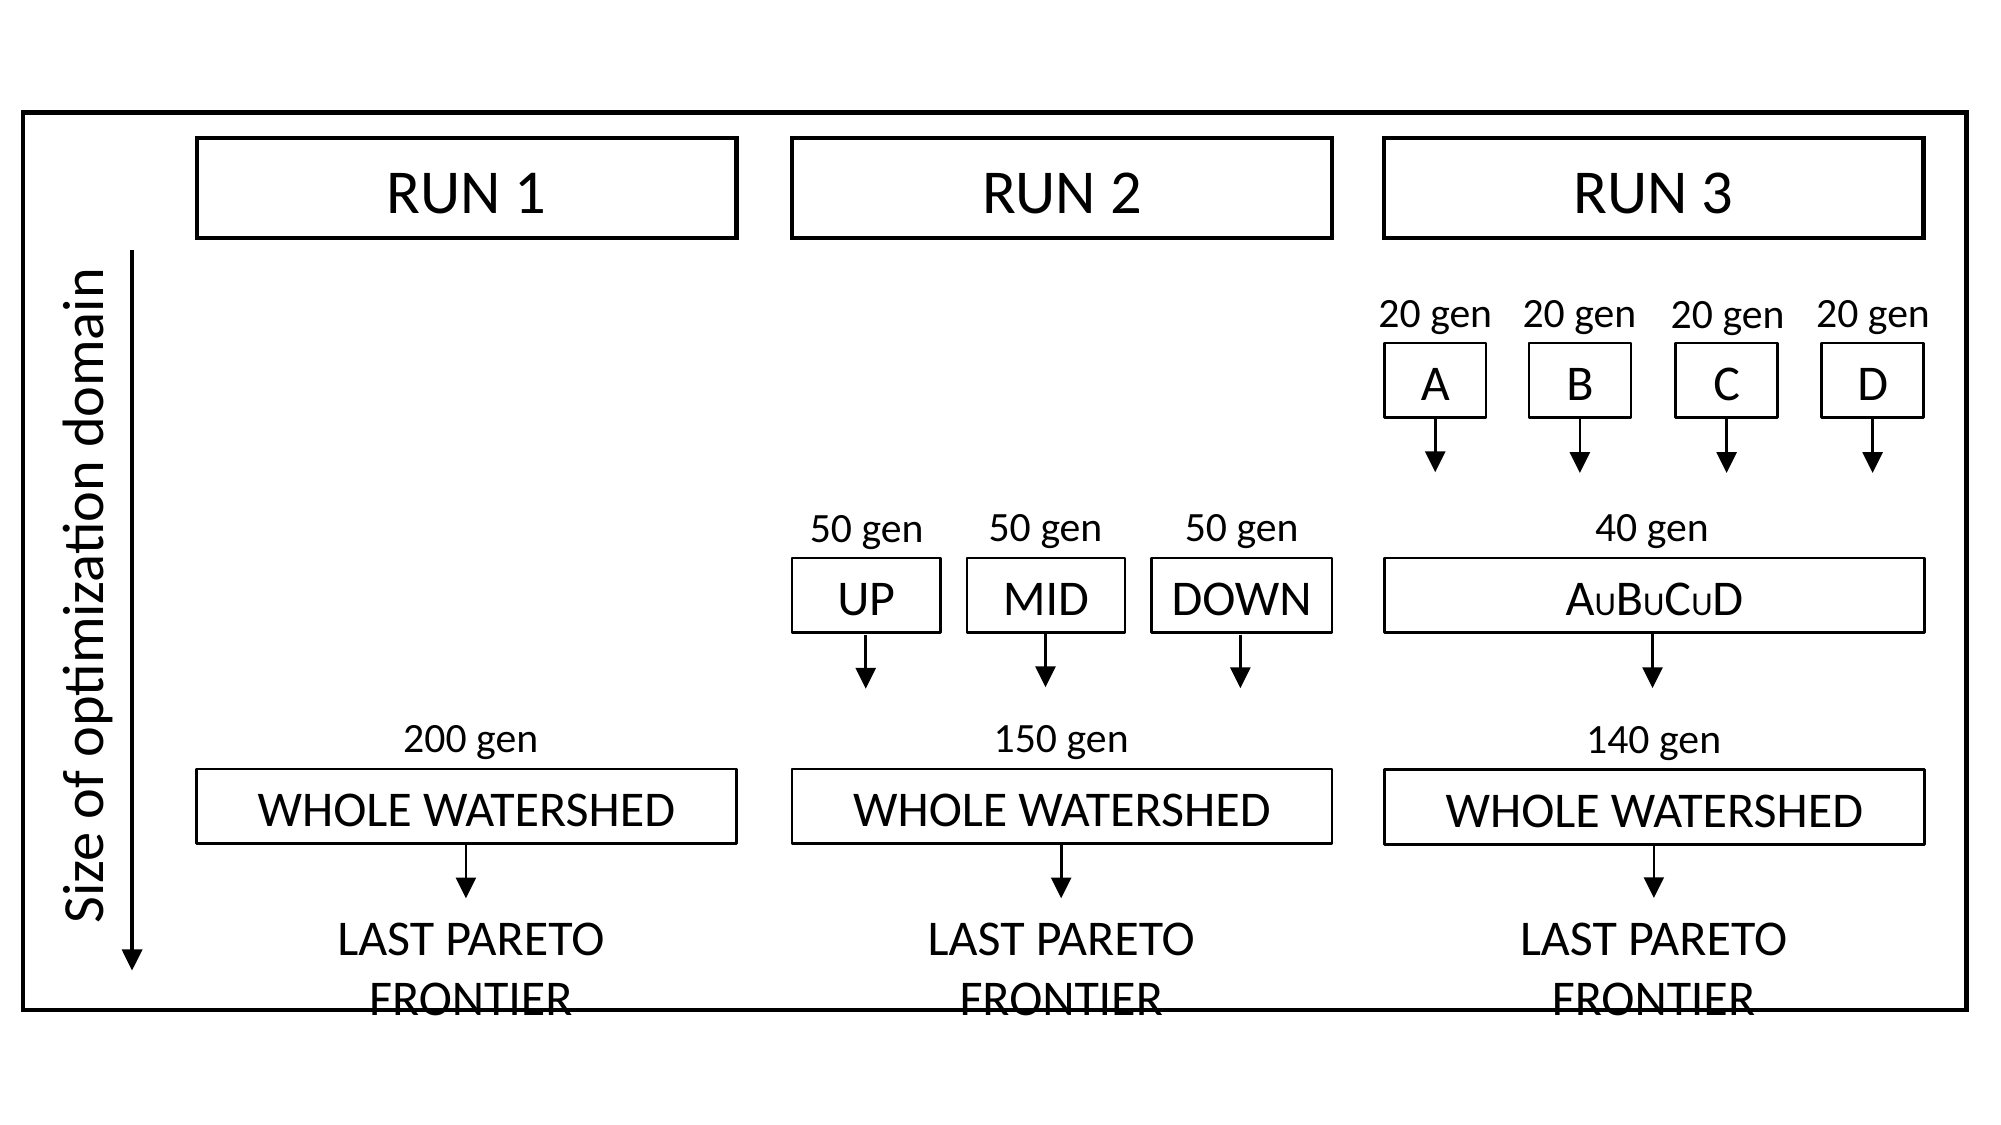

RUN 1
RUN 2
RUN 3
Size of optimization domain
20 gen
20 gen
20 gen
20 gen
A
B
C
D
50 gen
40 gen
50 gen
50 gen
UP
MID
DOWN
AUBUCUD
200 gen
150 gen
140 gen
Whole Watershed
Whole Watershed
Whole Watershed
Last Pareto frontier
Last Pareto frontier
Last Pareto frontier